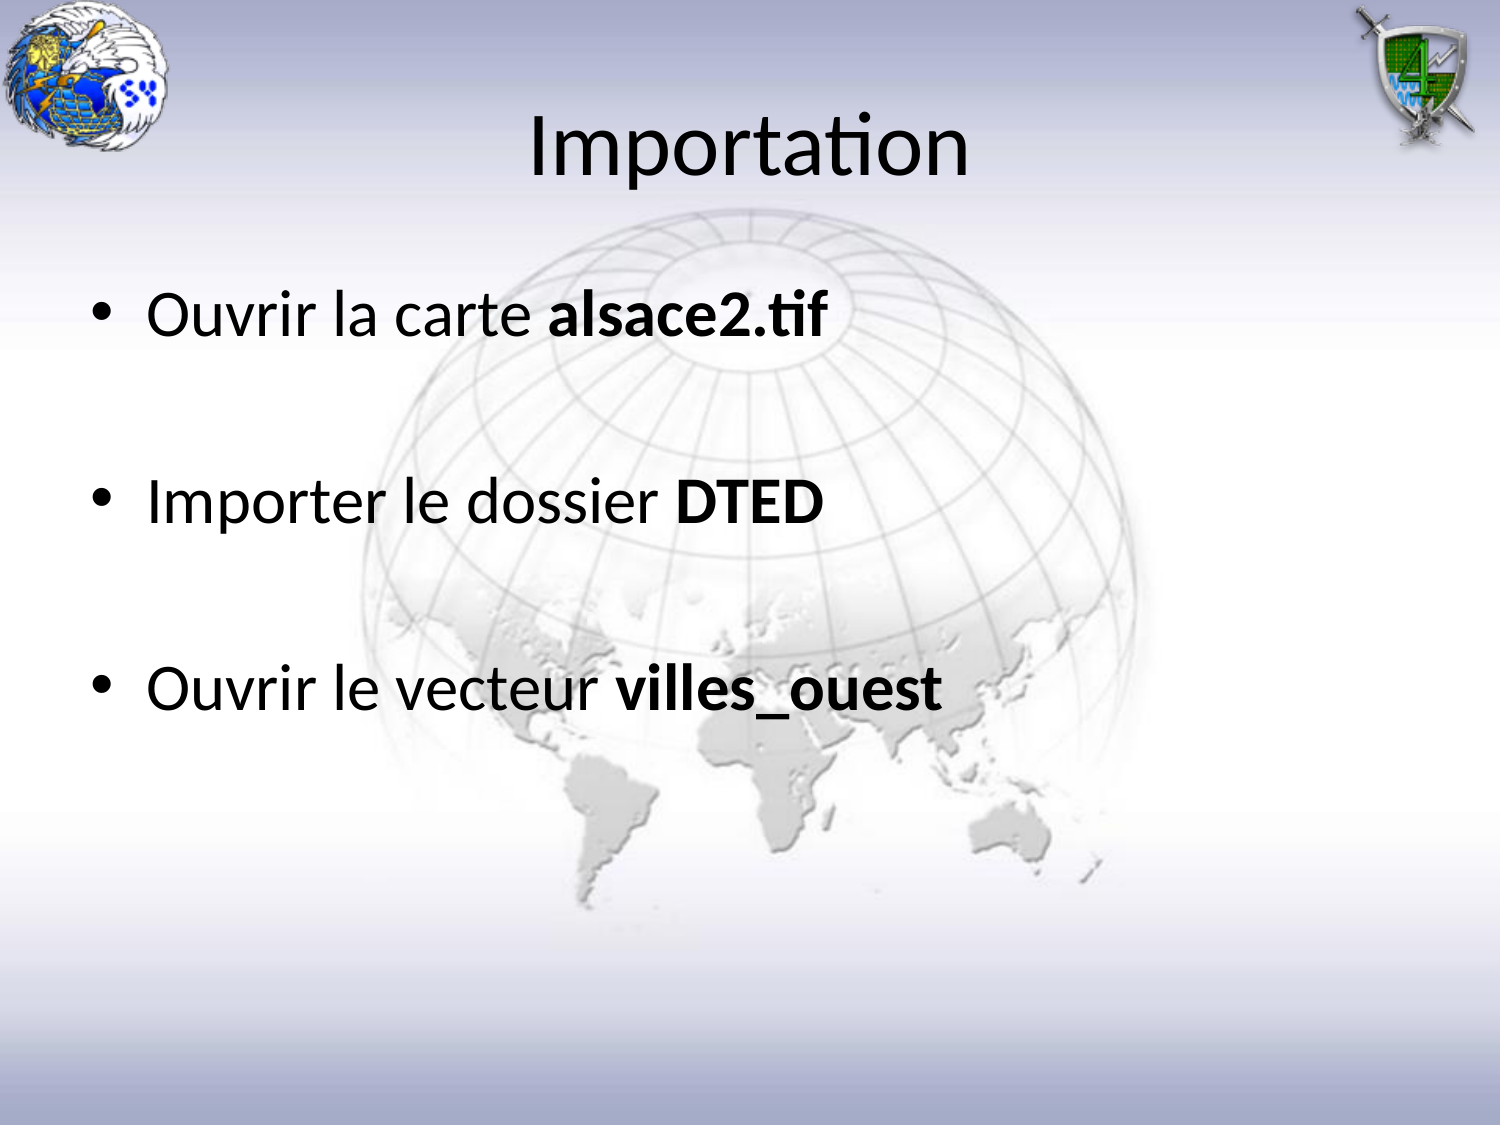

# Importation
Ouvrir la carte alsace2.tif

Importer le dossier DTED

Ouvrir le vecteur villes_ouest